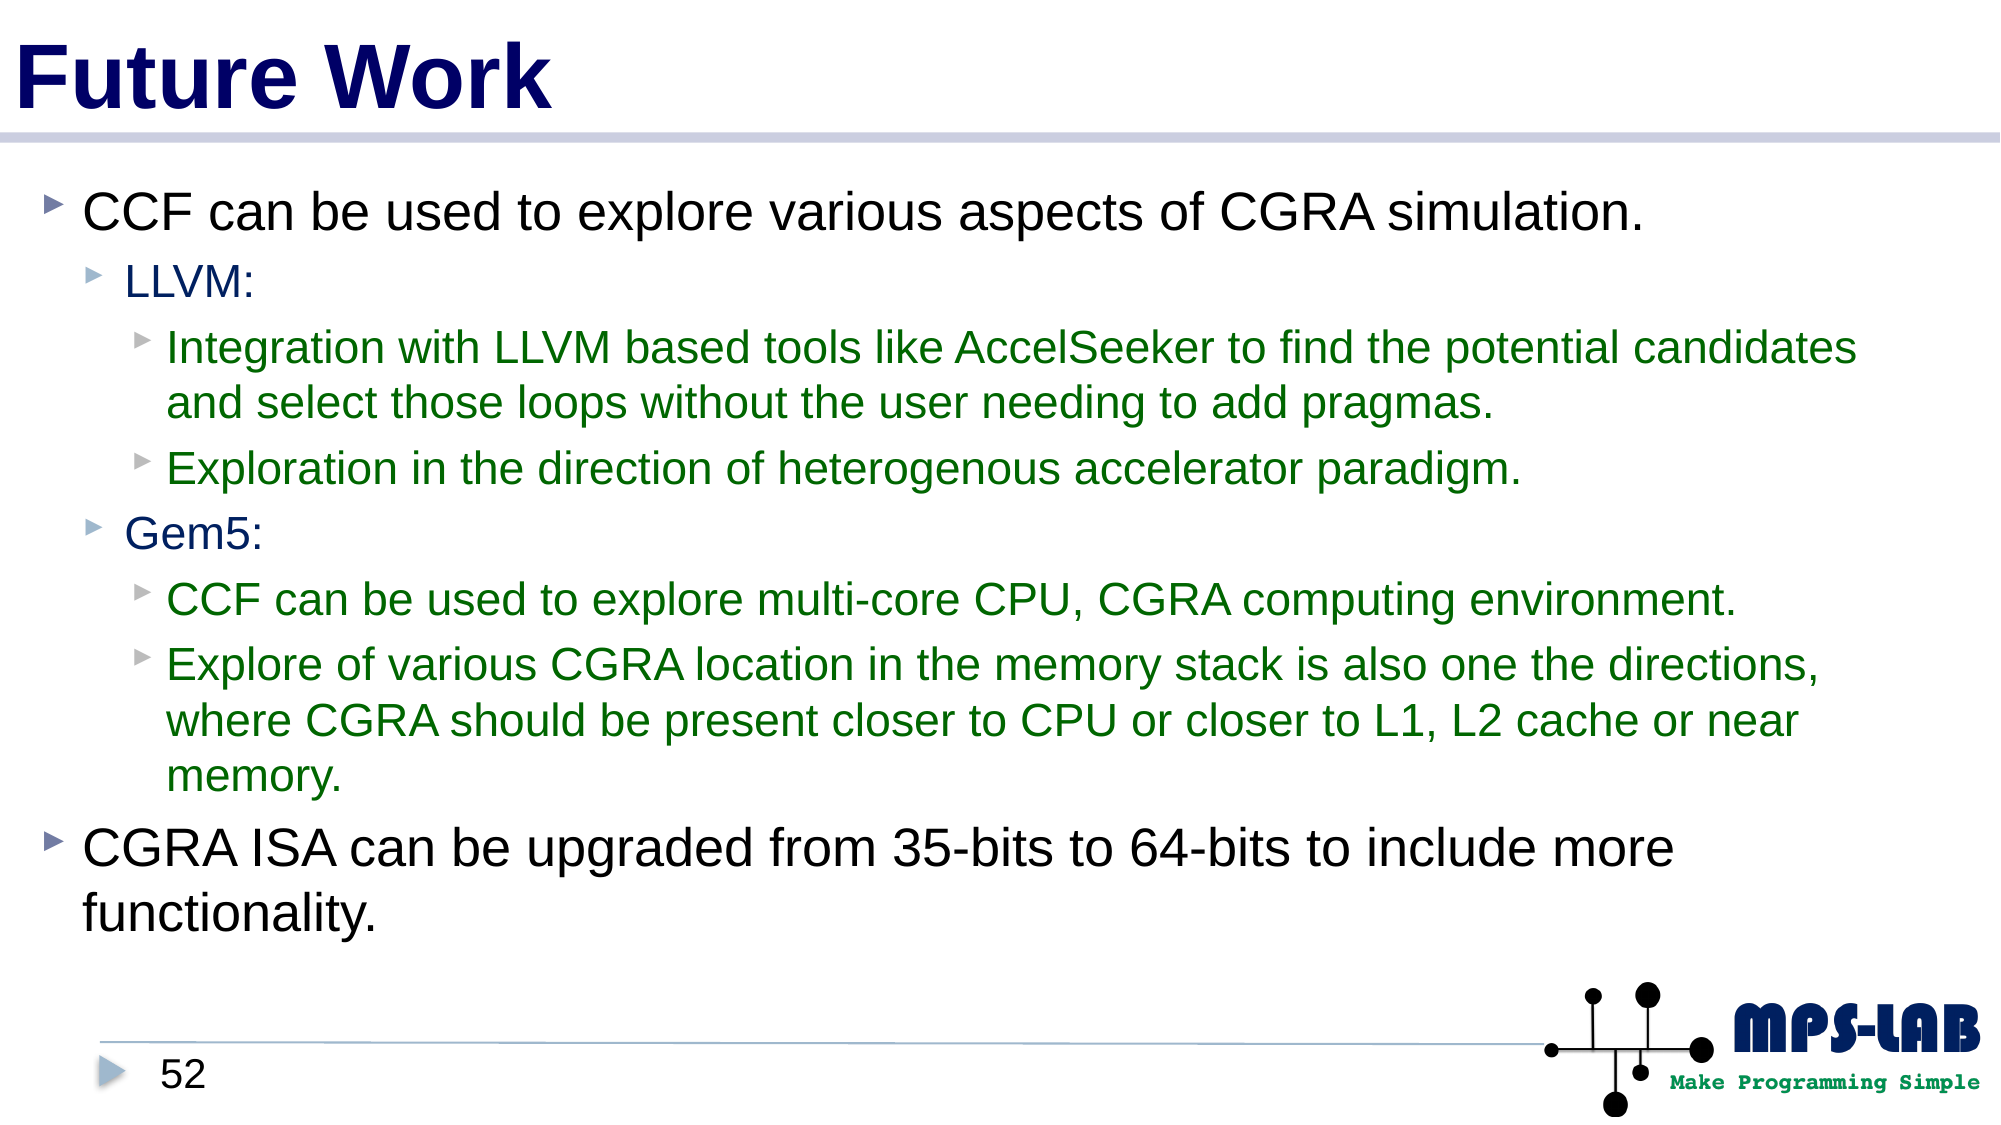

# Future Work
CCF can be used to explore various aspects of CGRA simulation.
LLVM:
Integration with LLVM based tools like AccelSeeker to find the potential candidates and select those loops without the user needing to add pragmas.
Exploration in the direction of heterogenous accelerator paradigm.
Gem5:
CCF can be used to explore multi-core CPU, CGRA computing environment.
Explore of various CGRA location in the memory stack is also one the directions, where CGRA should be present closer to CPU or closer to L1, L2 cache or near memory.
CGRA ISA can be upgraded from 35-bits to 64-bits to include more functionality.
52